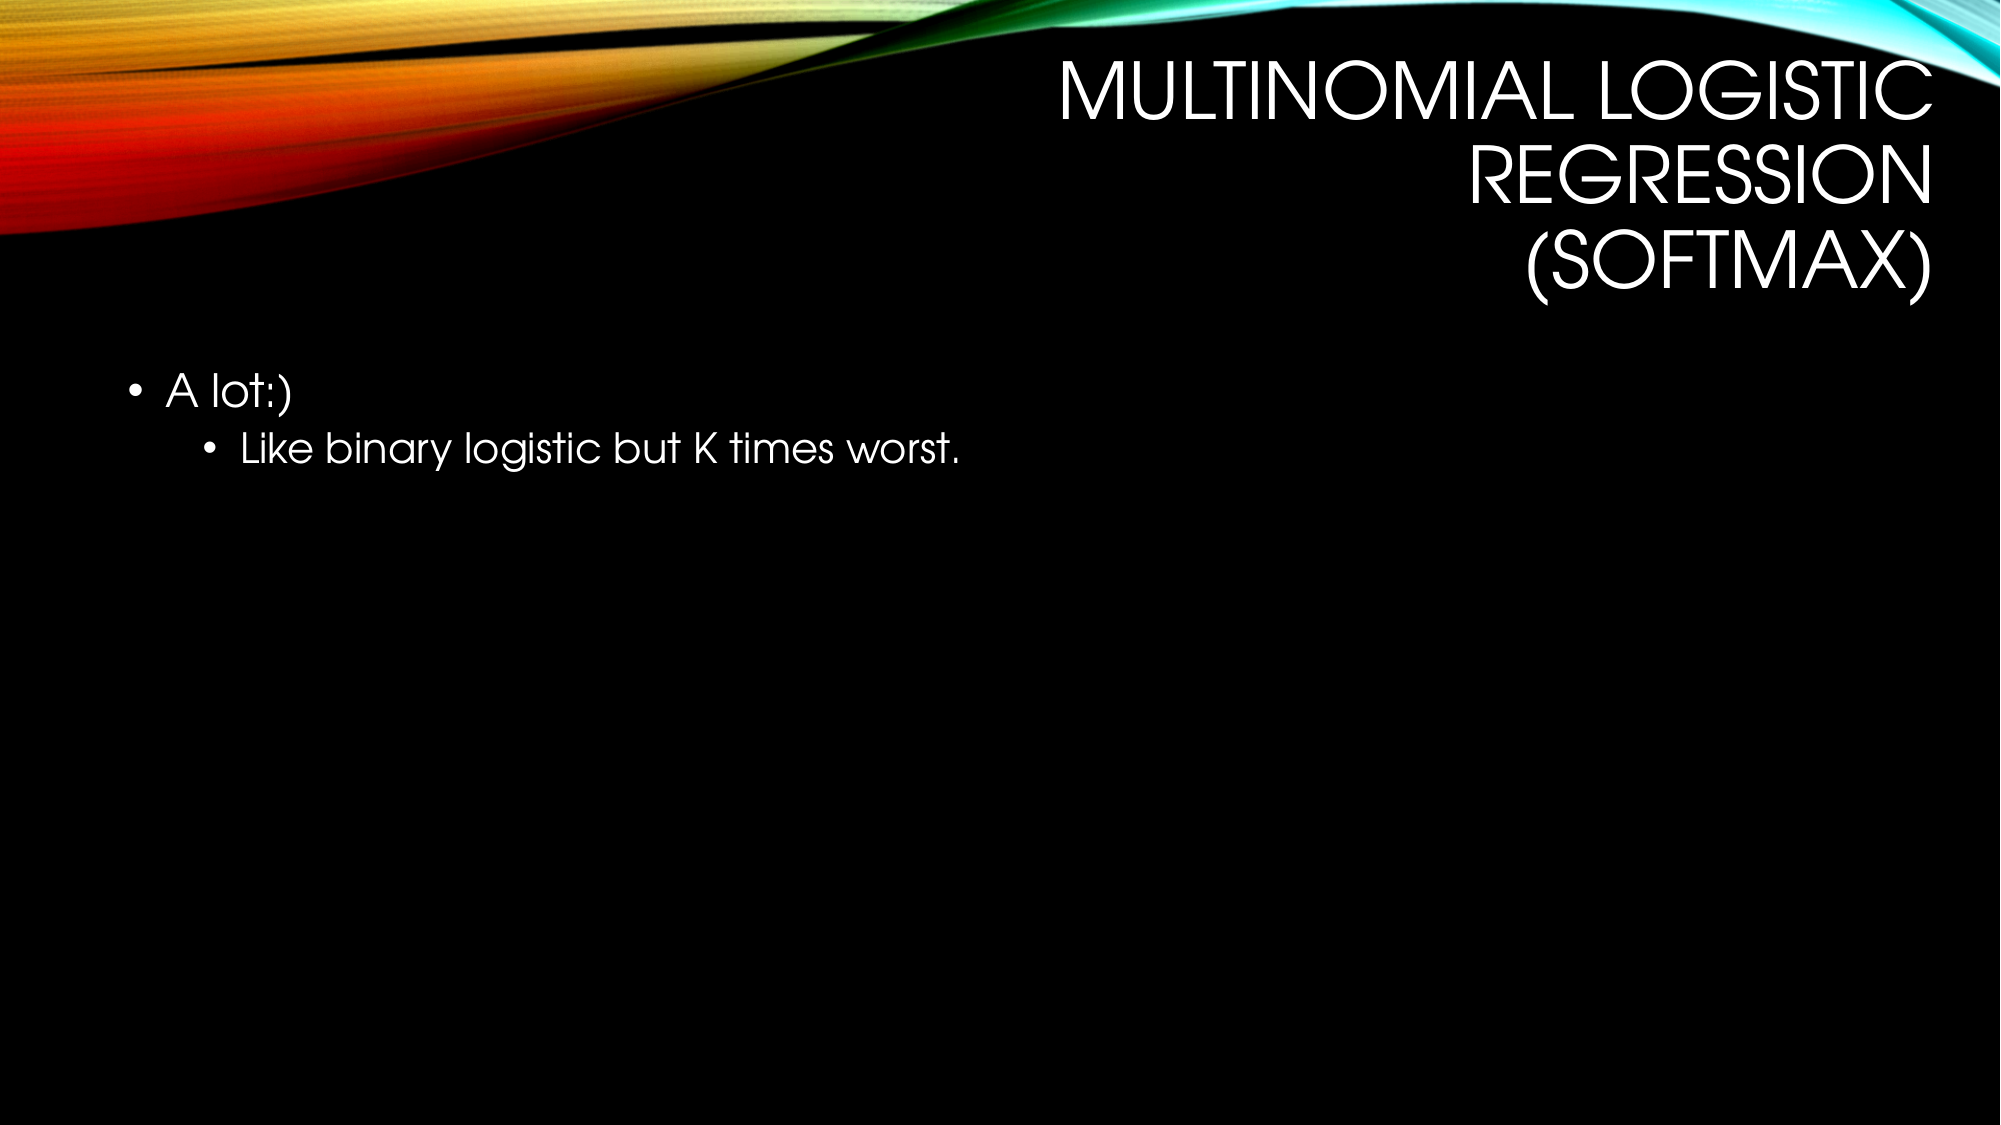

# multinomial logistic regression (Softmax)
A lot:)
Like binary logistic but K times worst.